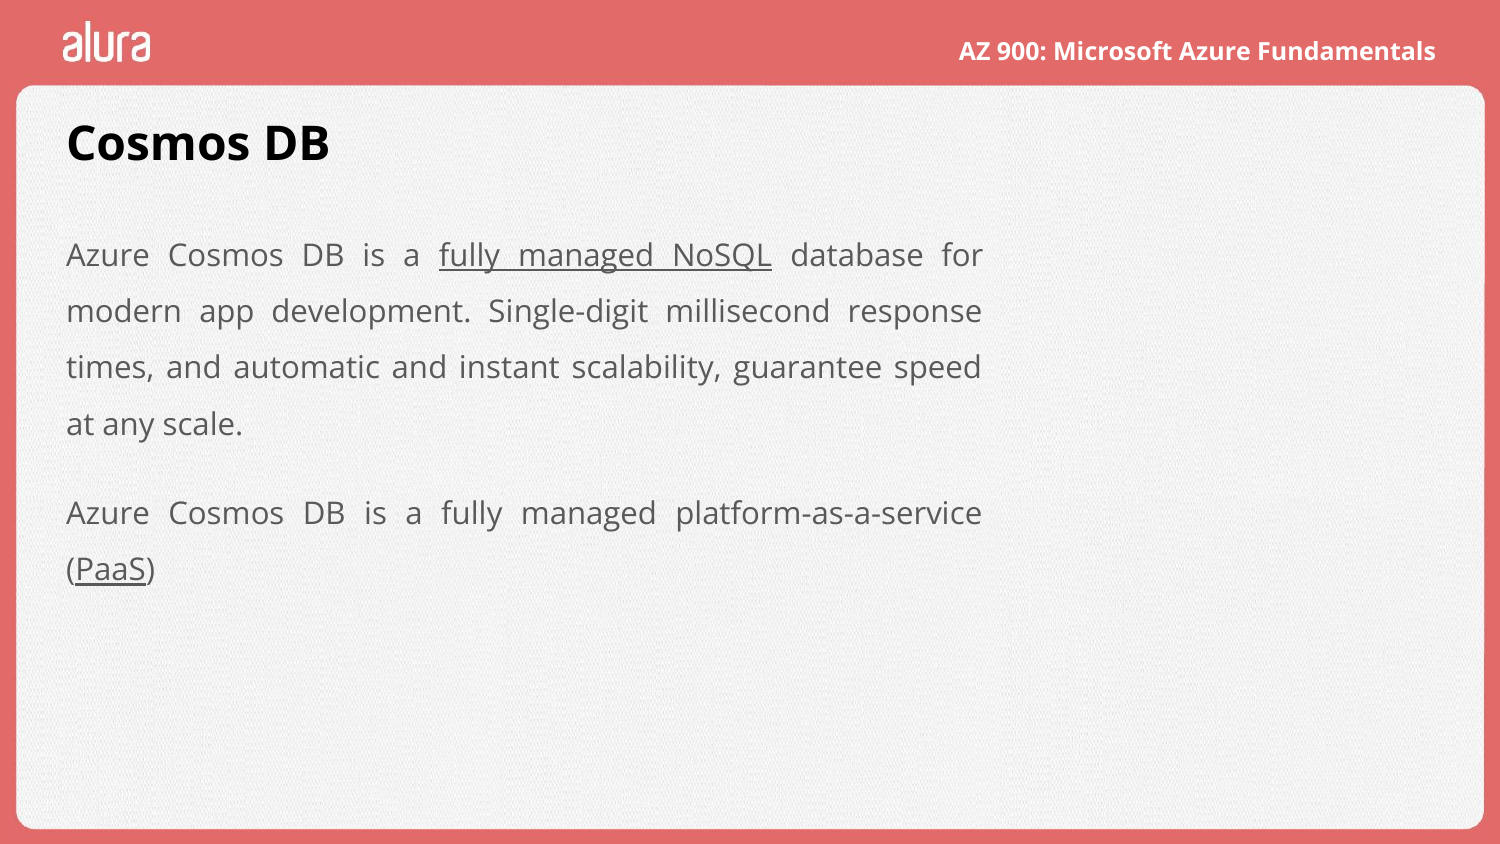

# Cosmos DB
Azure Cosmos DB is a fully managed NoSQL database for modern app development. Single-digit millisecond response times, and automatic and instant scalability, guarantee speed at any scale.
Azure Cosmos DB is a fully managed platform-as-a-service (PaaS)